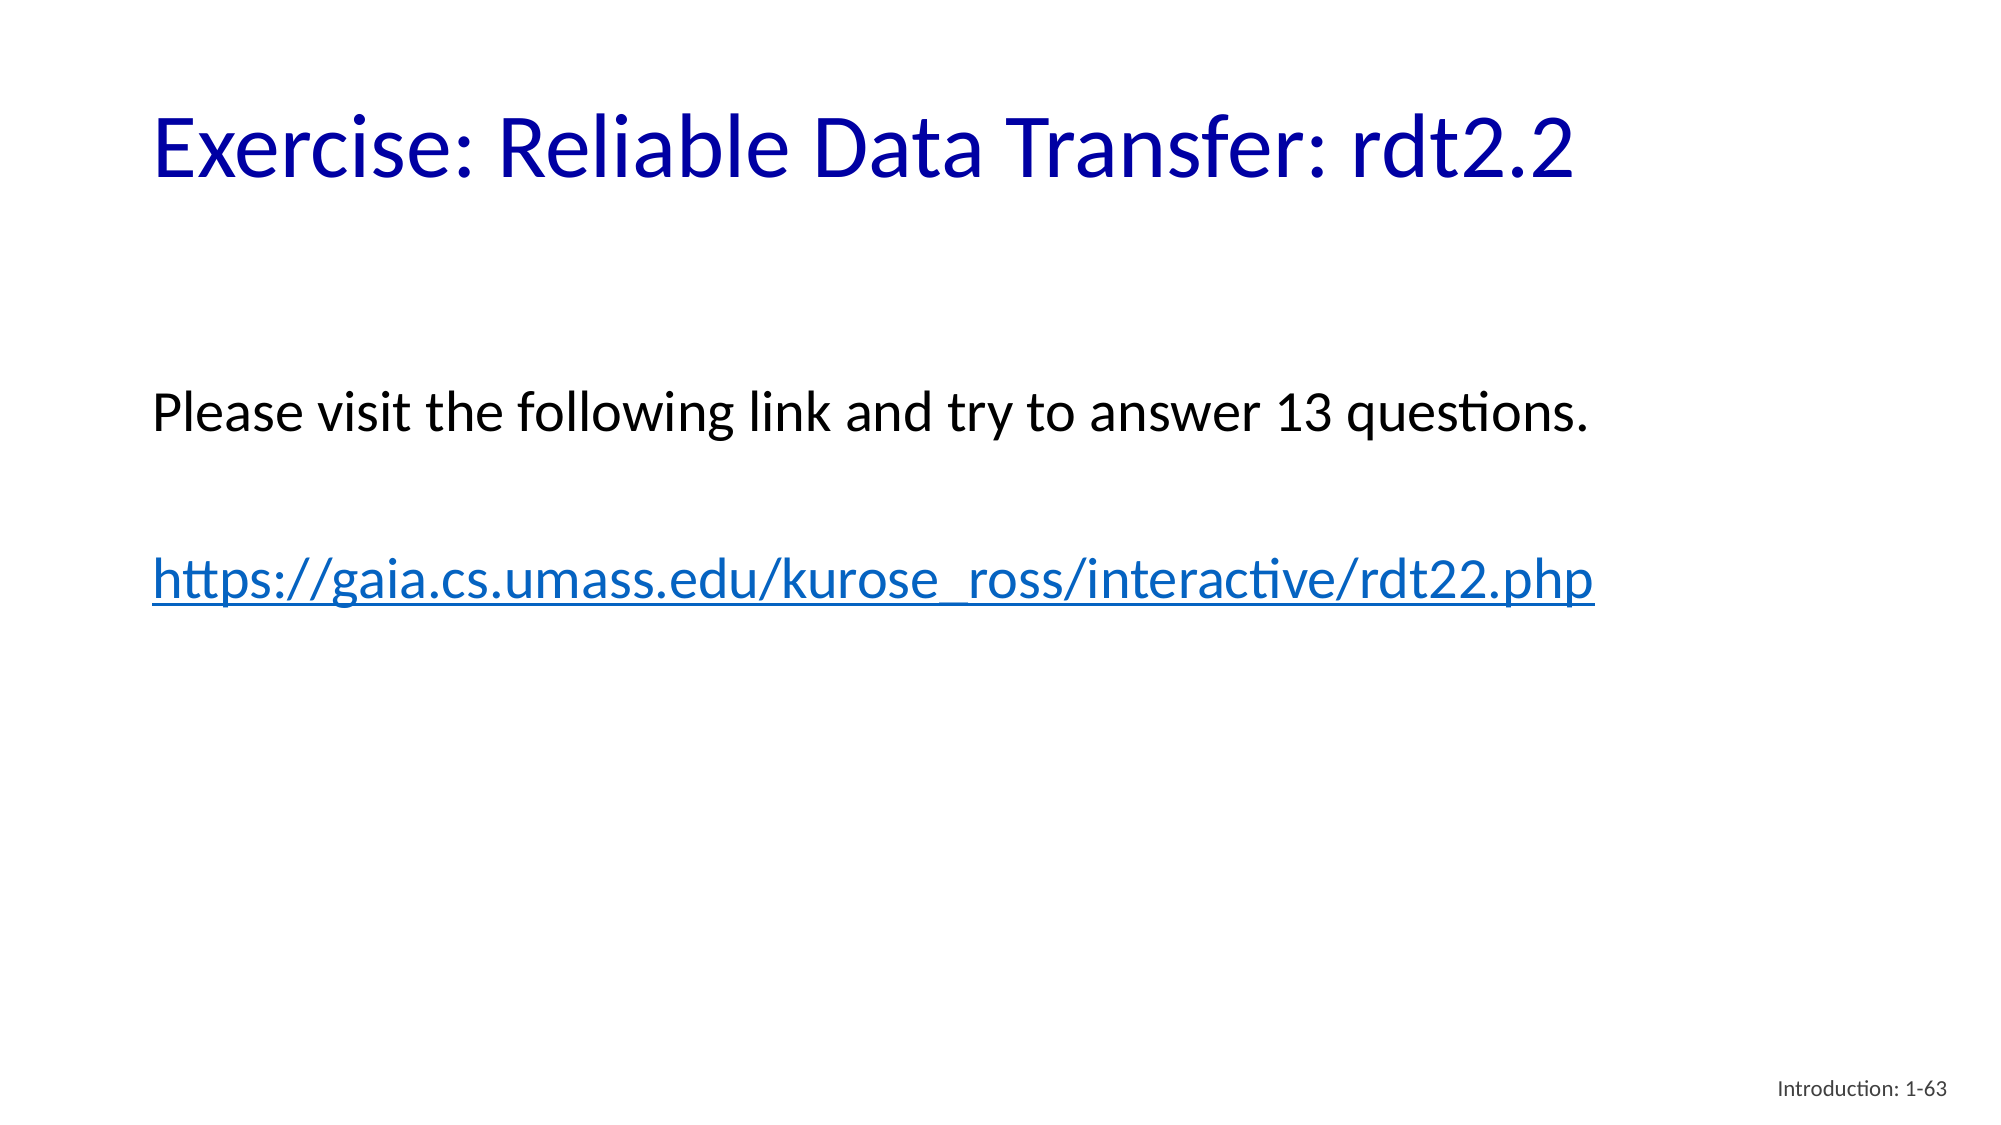

# Exercise: Reliable Data Transfer: rdt2.2

Please visit the following link and try to answer 13 questions.

https://gaia.cs.umass.edu/kurose_ross/interactive/rdt22.php

Introduction: 1-63